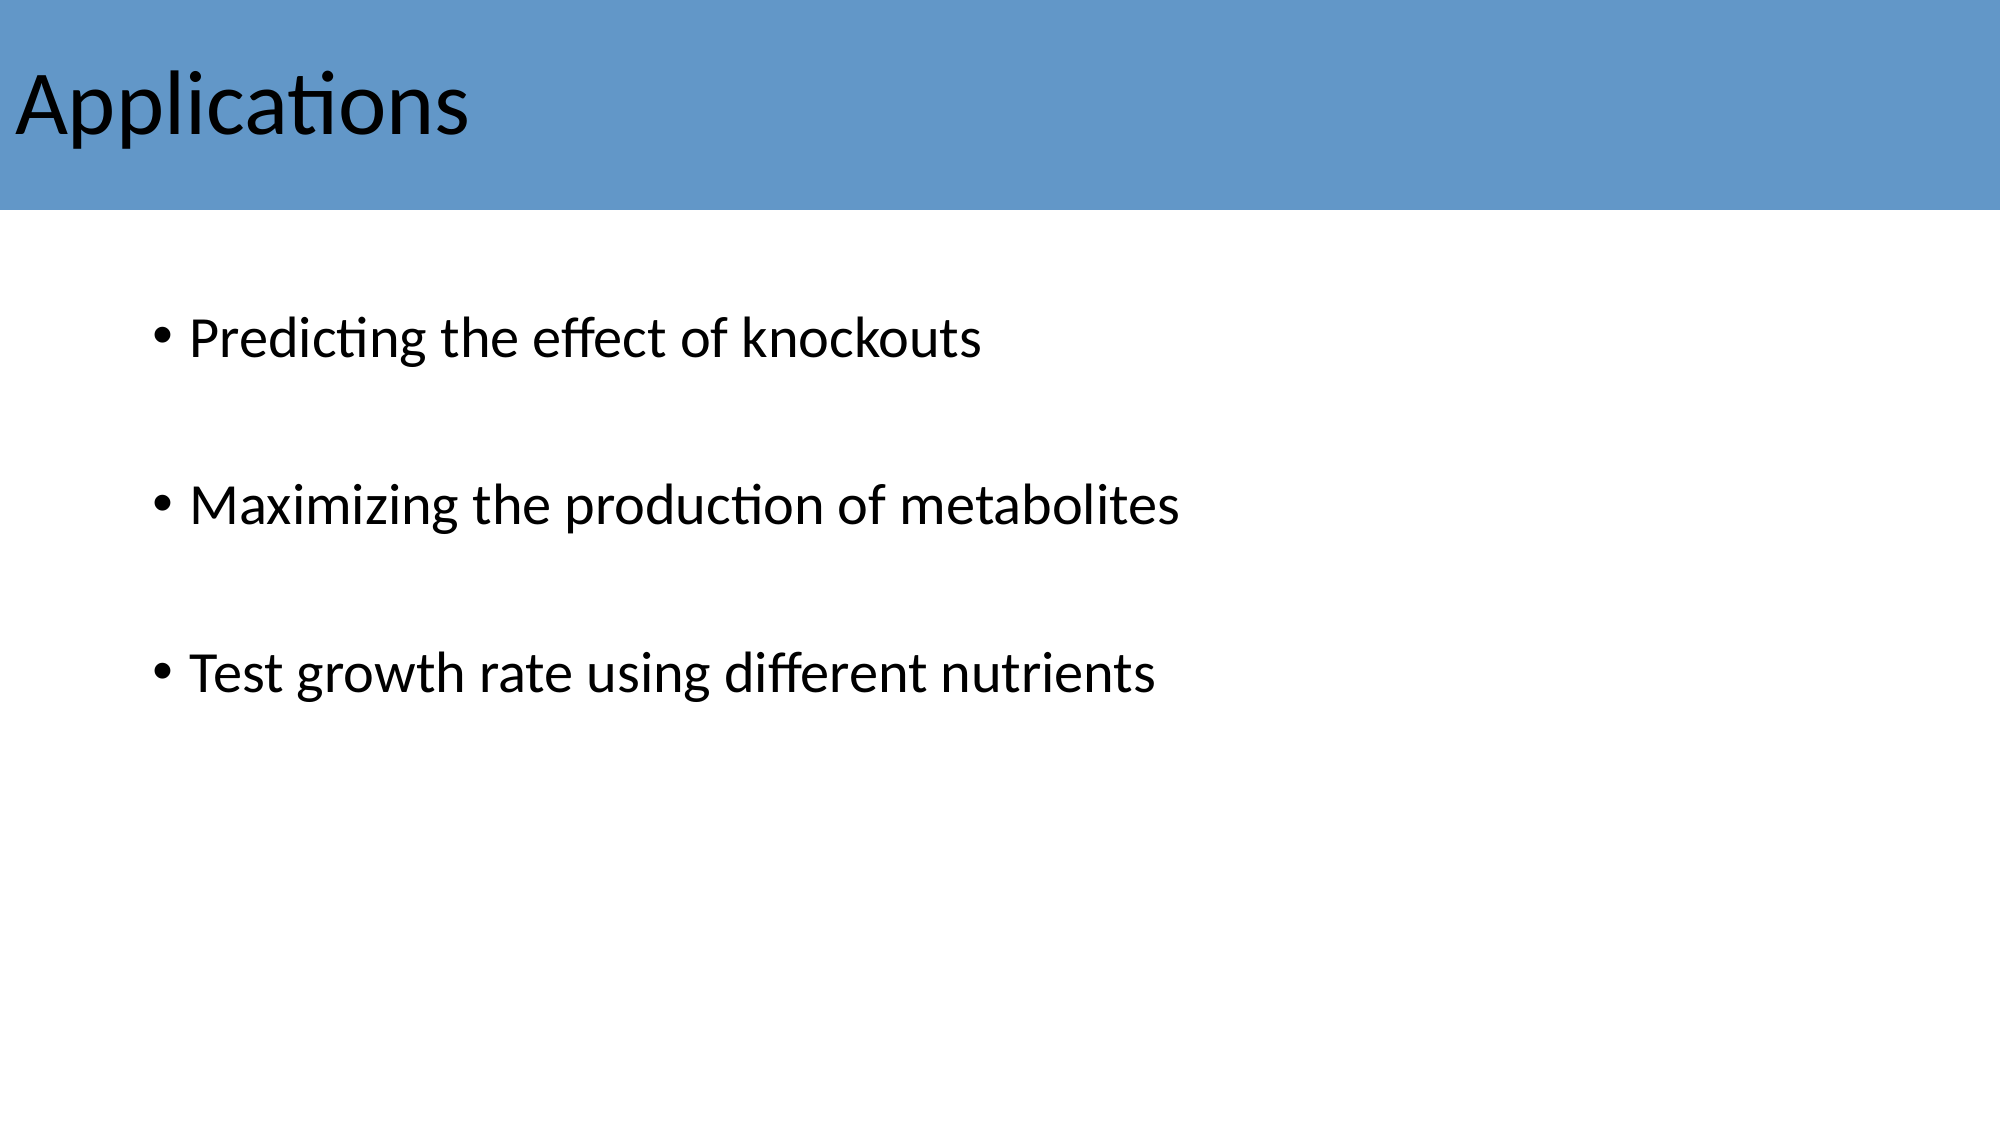

# Applications
Predicting the effect of knockouts

Maximizing the production of metabolites

Test growth rate using different nutrients